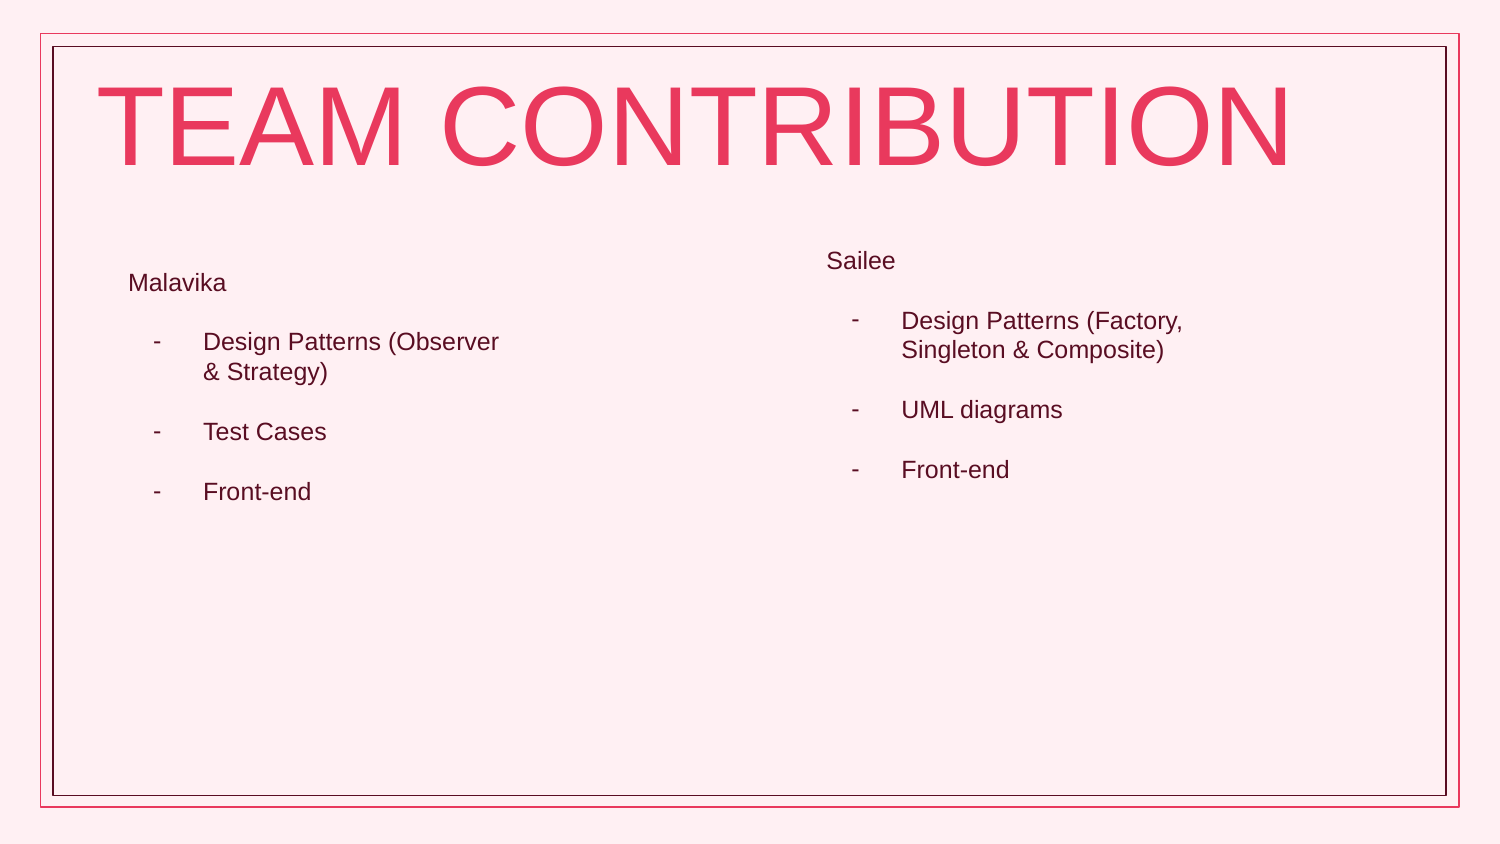

# TEAM CONTRIBUTION
Sailee

Design Patterns (Factory, Singleton & Composite)

UML diagrams

Front-end
Malavika

Design Patterns (Observer & Strategy)

Test Cases

Front-end